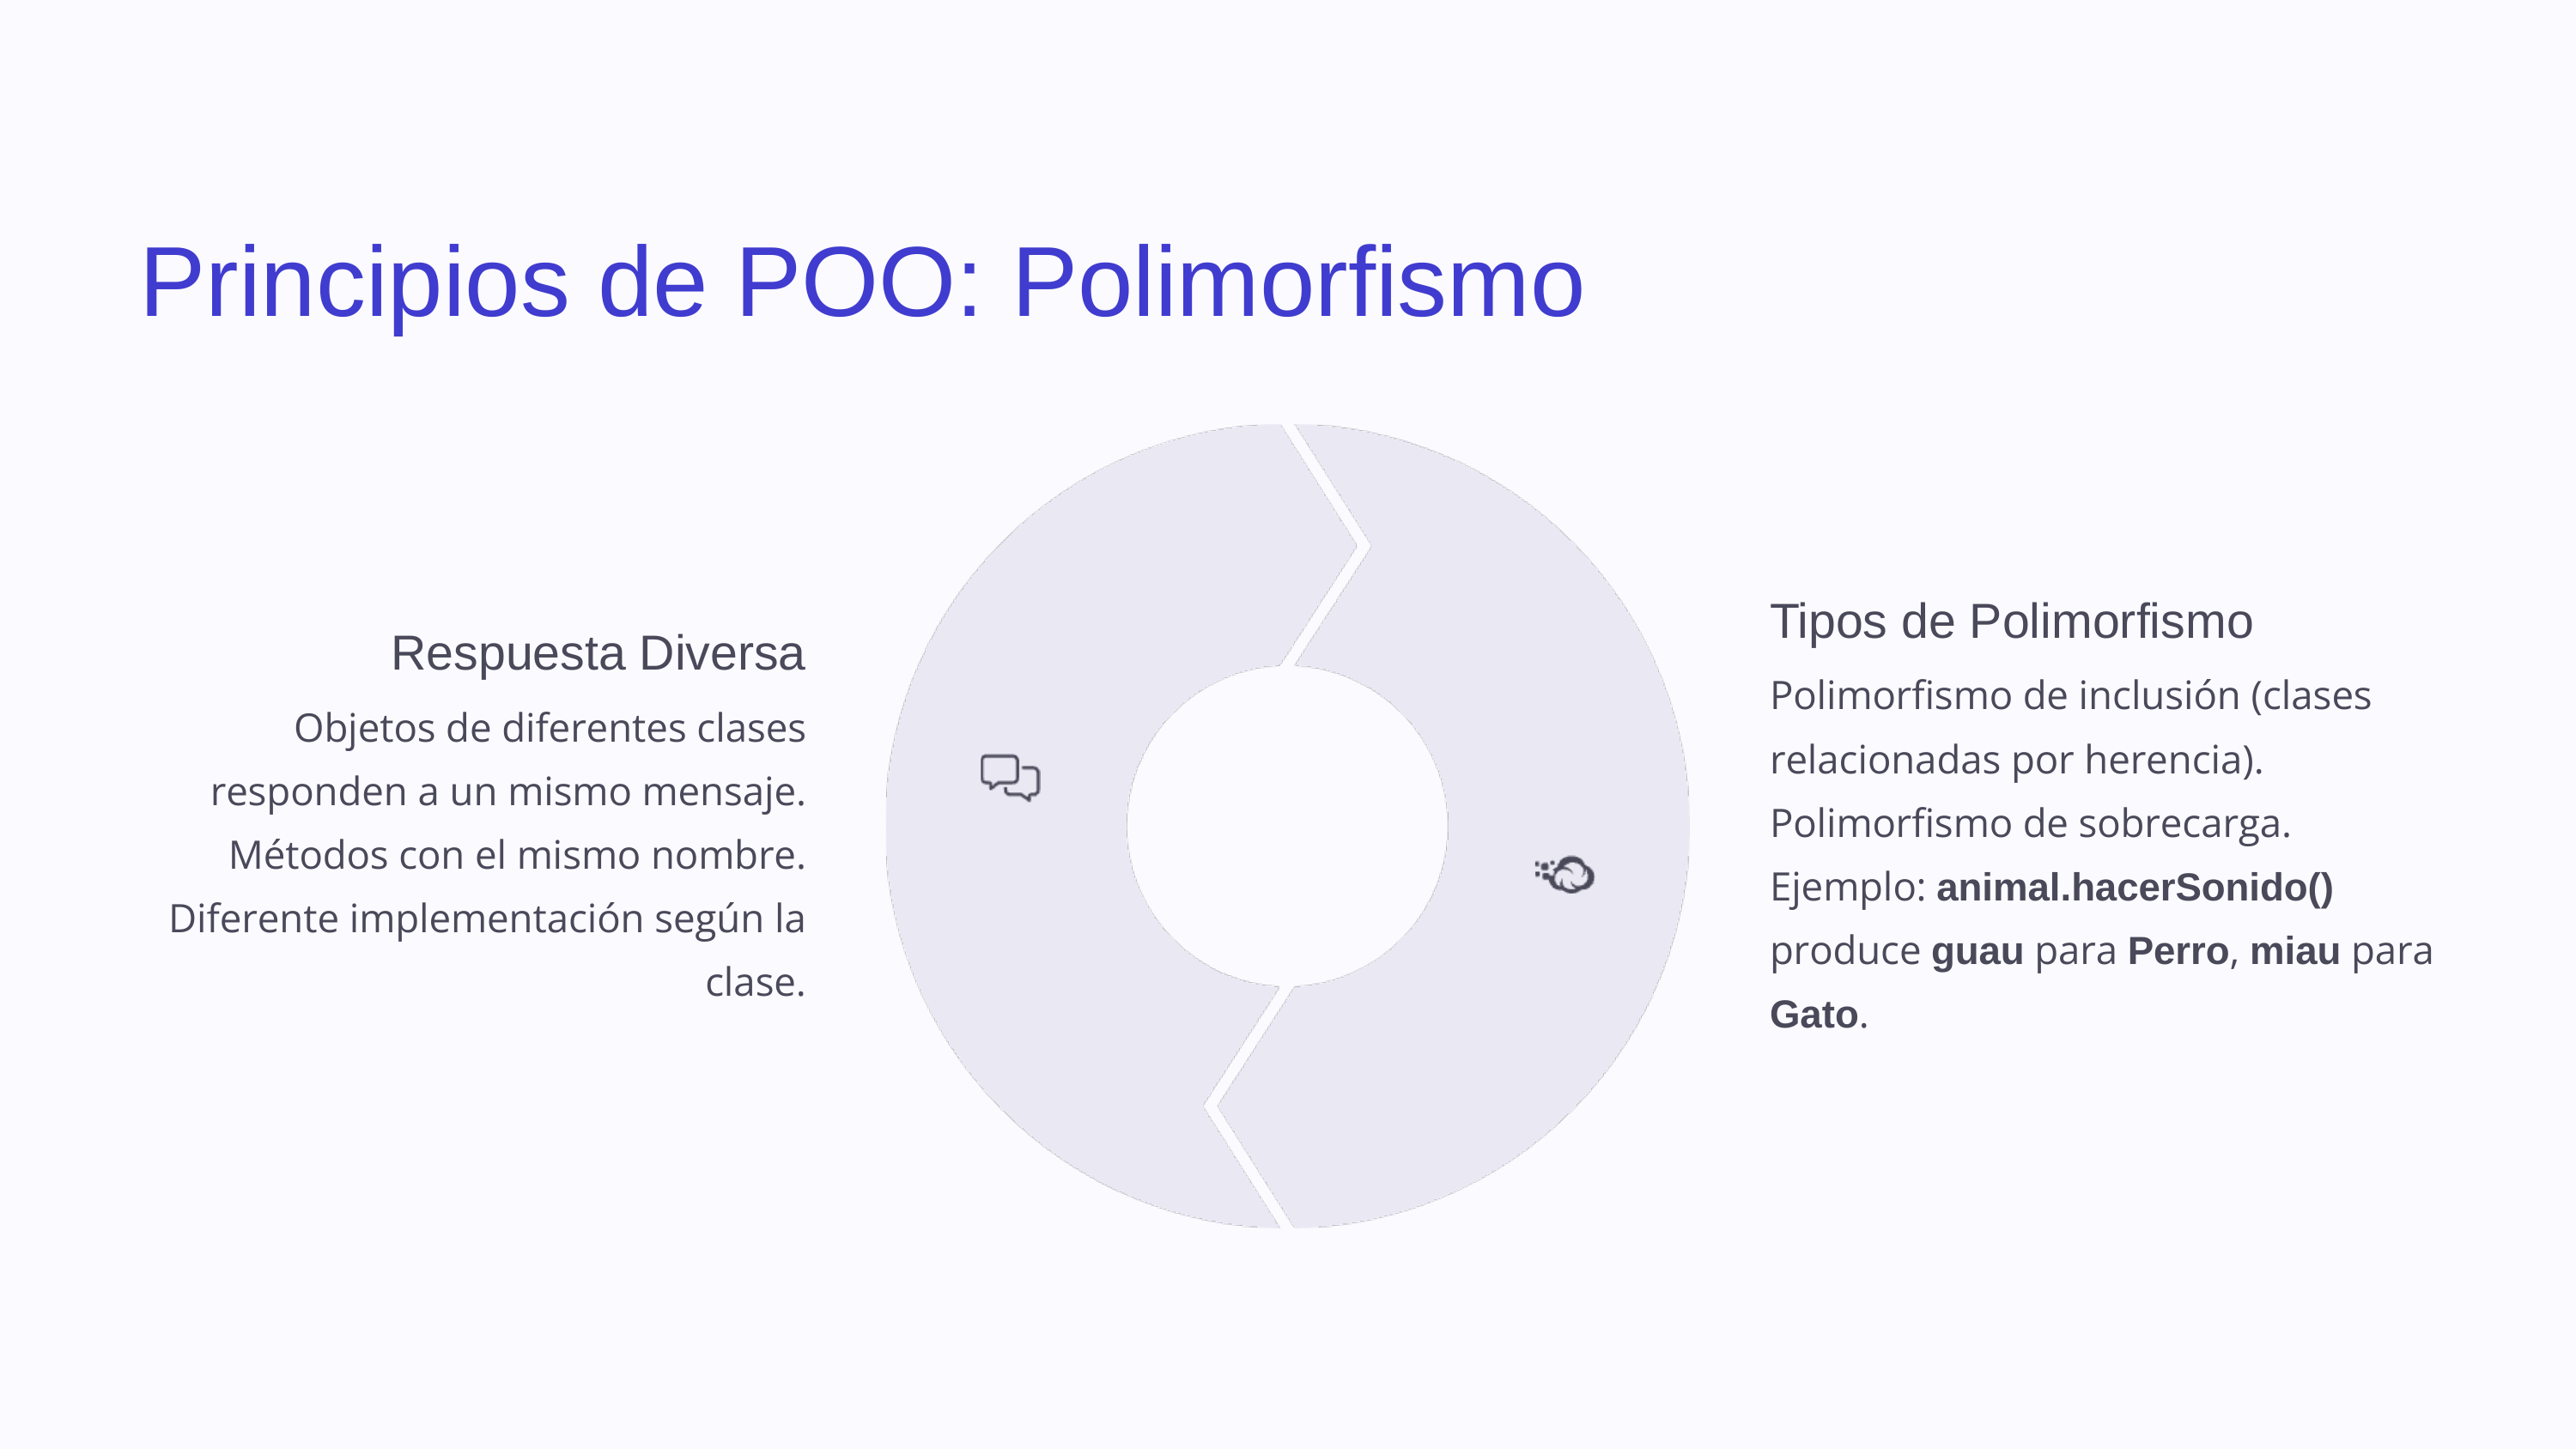

Principios de POO: Polimorfismo

Tipos de Polimorfismo
Respuesta Diversa
Polimorfismo de inclusión (clases relacionadas por herencia). Polimorfismo de sobrecarga. Ejemplo: animal.hacerSonido() produce guau para Perro, miau para Gato.
Objetos de diferentes clases responden a un mismo mensaje. Métodos con el mismo nombre. Diferente implementación según la clase.